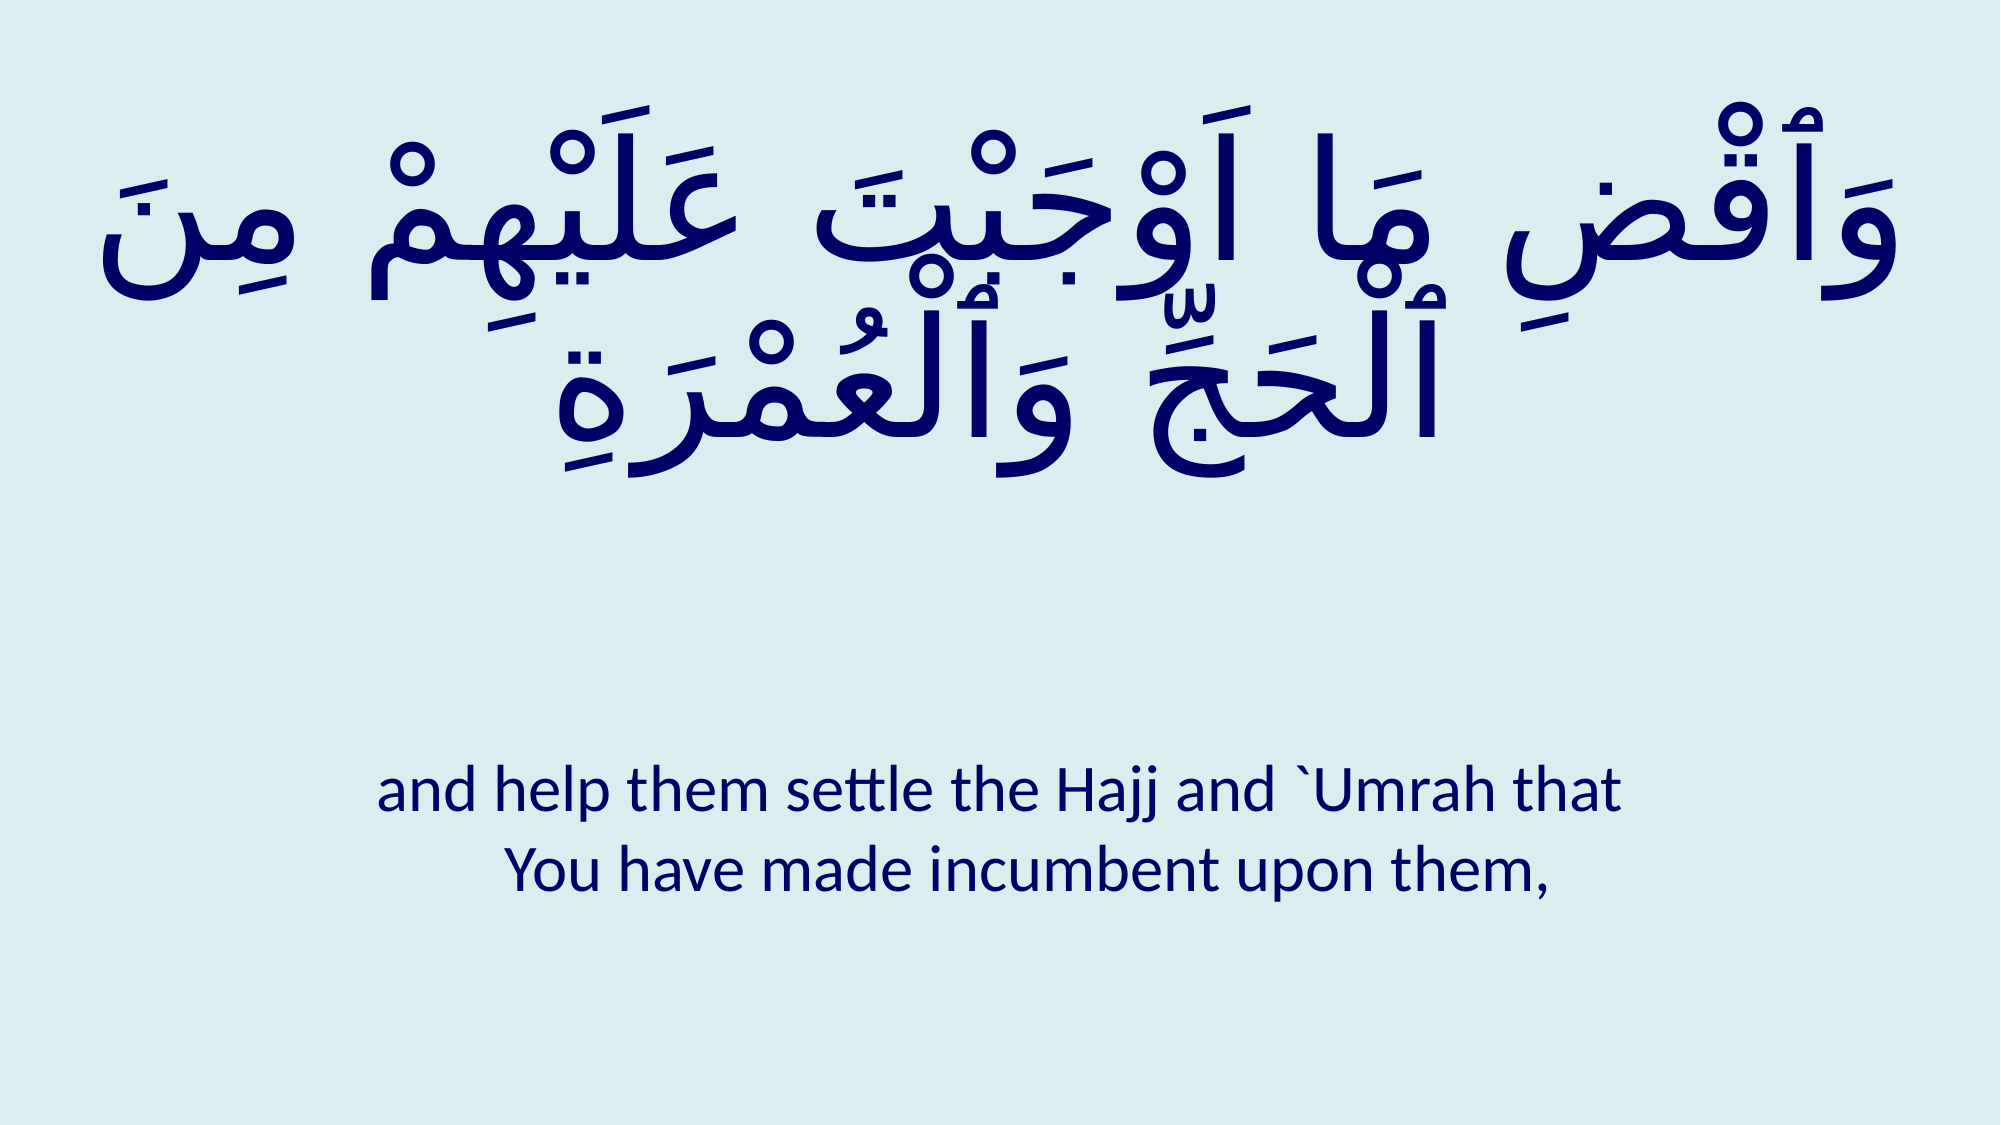

# وَٱقْضِ مَا اَوْجَبْتَ عَلَيْهِمْ مِنَ ٱلْحَجِّ وَٱلْعُمْرَةِ
and help them settle the Hajj and `Umrah that You have made incumbent upon them,